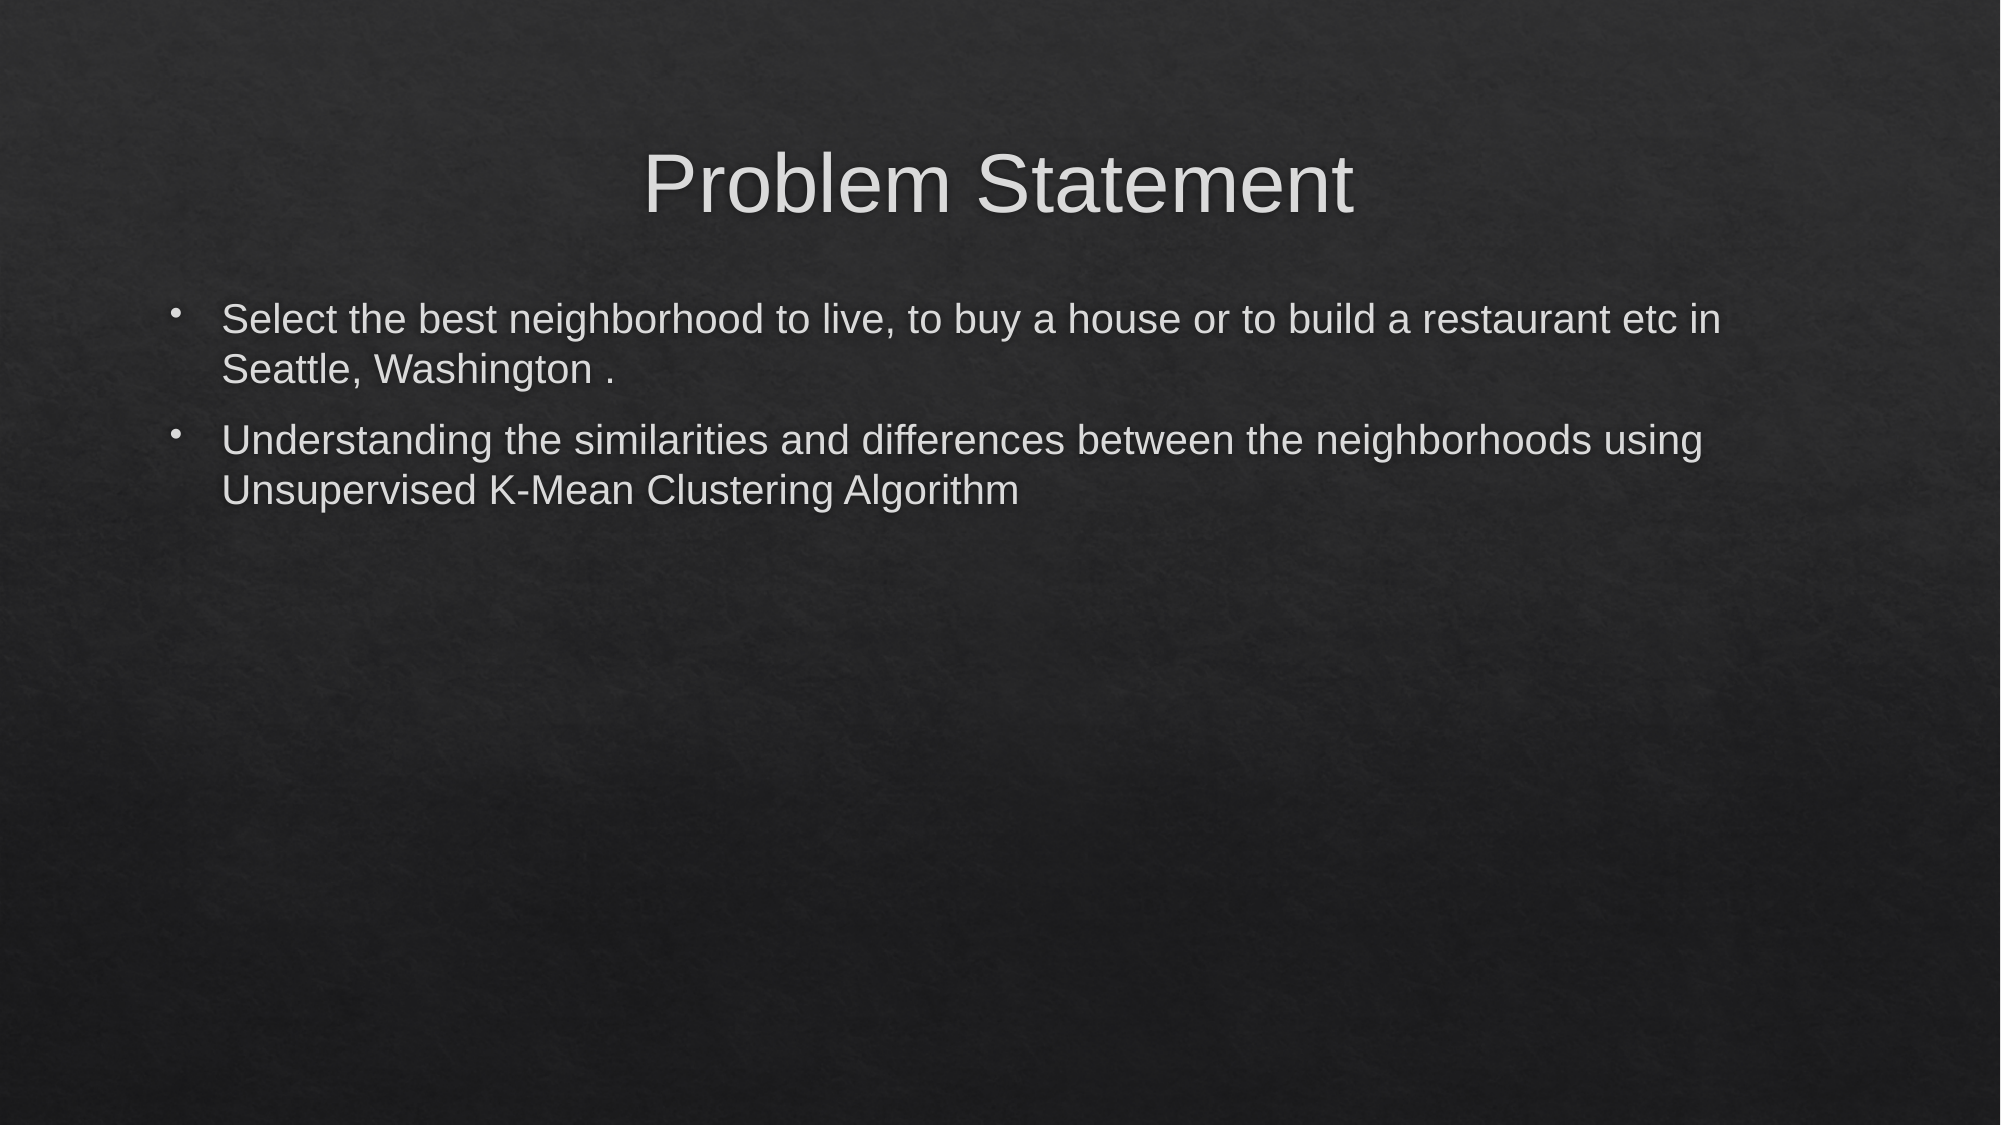

# Problem Statement
Select the best neighborhood to live, to buy a house or to build a restaurant etc in Seattle, Washington .
Understanding the similarities and differences between the neighborhoods using Unsupervised K-Mean Clustering Algorithm